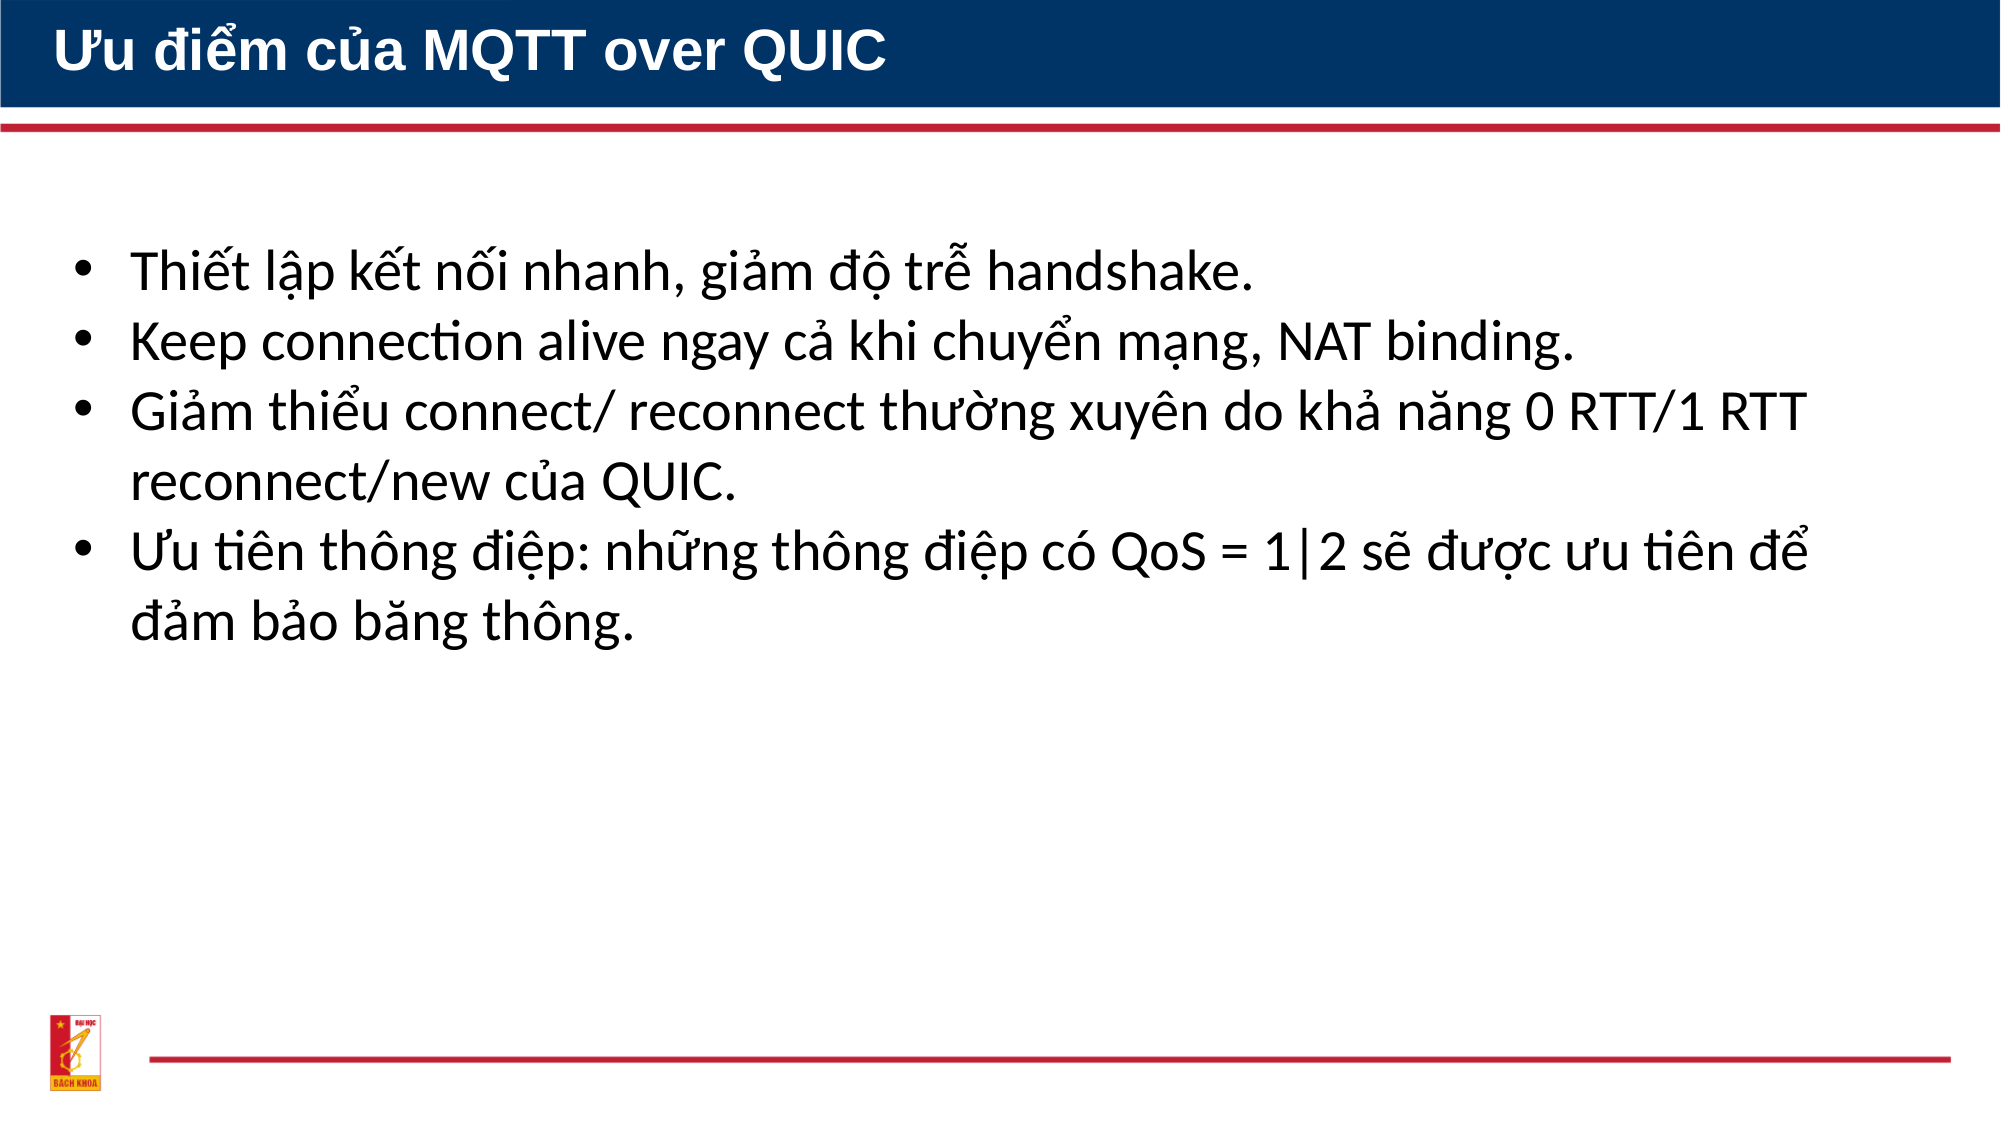

Ưu điểm của MQTT over QUIC
Thiết lập kết nối nhanh, giảm độ trễ handshake.
Keep connection alive ngay cả khi chuyển mạng, NAT binding.
Giảm thiểu connect/ reconnect thường xuyên do khả năng 0 RTT/1 RTT reconnect/new của QUIC.
Ưu tiên thông điệp: những thông điệp có QoS = 1|2 sẽ được ưu tiên để đảm bảo băng thông.